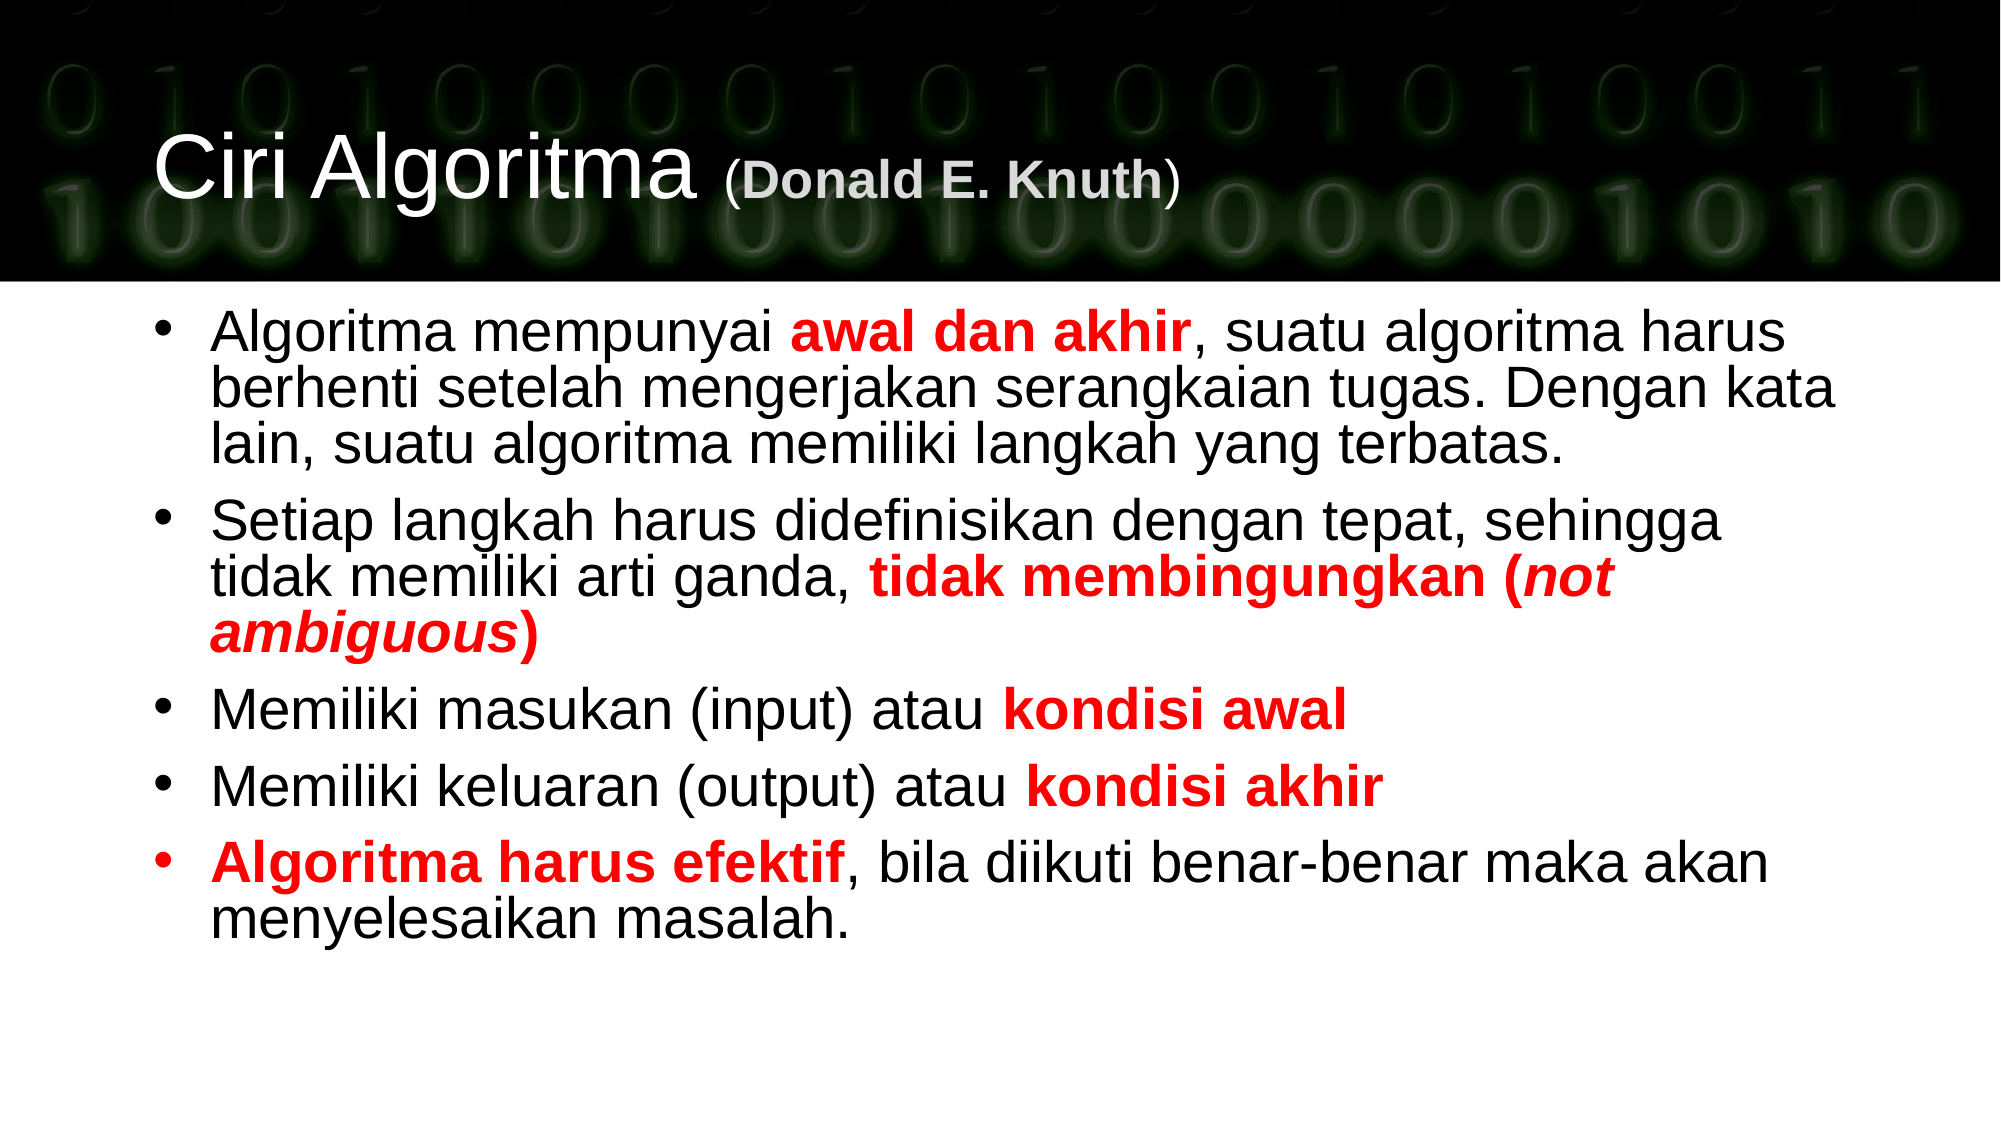

Ciri Algoritma (Donald E. Knuth)
Algoritma mempunyai awal dan akhir, suatu algoritma harus berhenti setelah mengerjakan serangkaian tugas. Dengan kata lain, suatu algoritma memiliki langkah yang terbatas.
Setiap langkah harus didefinisikan dengan tepat, sehingga tidak memiliki arti ganda, tidak membingungkan (not ambiguous)
Memiliki masukan (input) atau kondisi awal
Memiliki keluaran (output) atau kondisi akhir
Algoritma harus efektif, bila diikuti benar-benar maka akan menyelesaikan masalah.